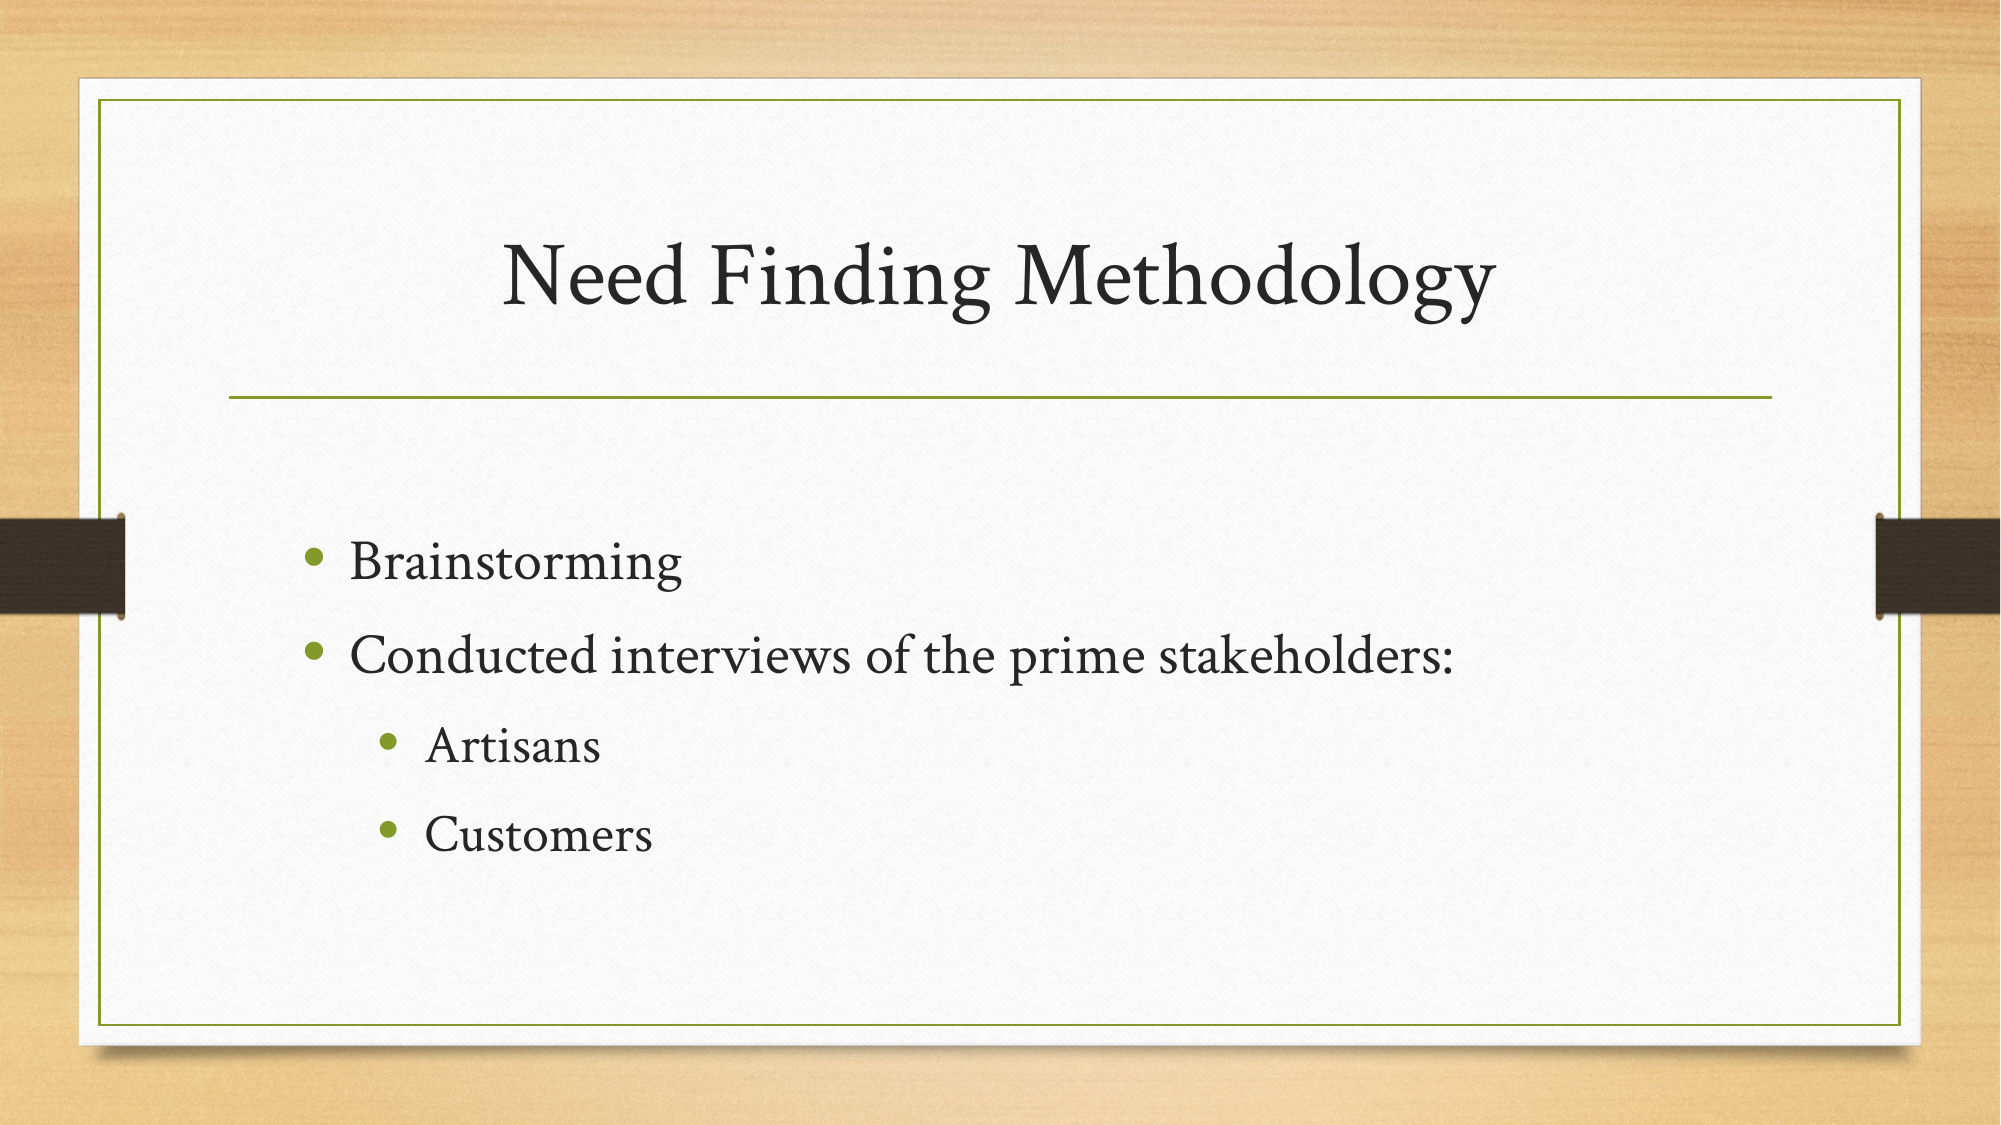

# Need Finding Methodology

Brainstorming
Conducted interviews of the prime stakeholders:
Artisans
Customers